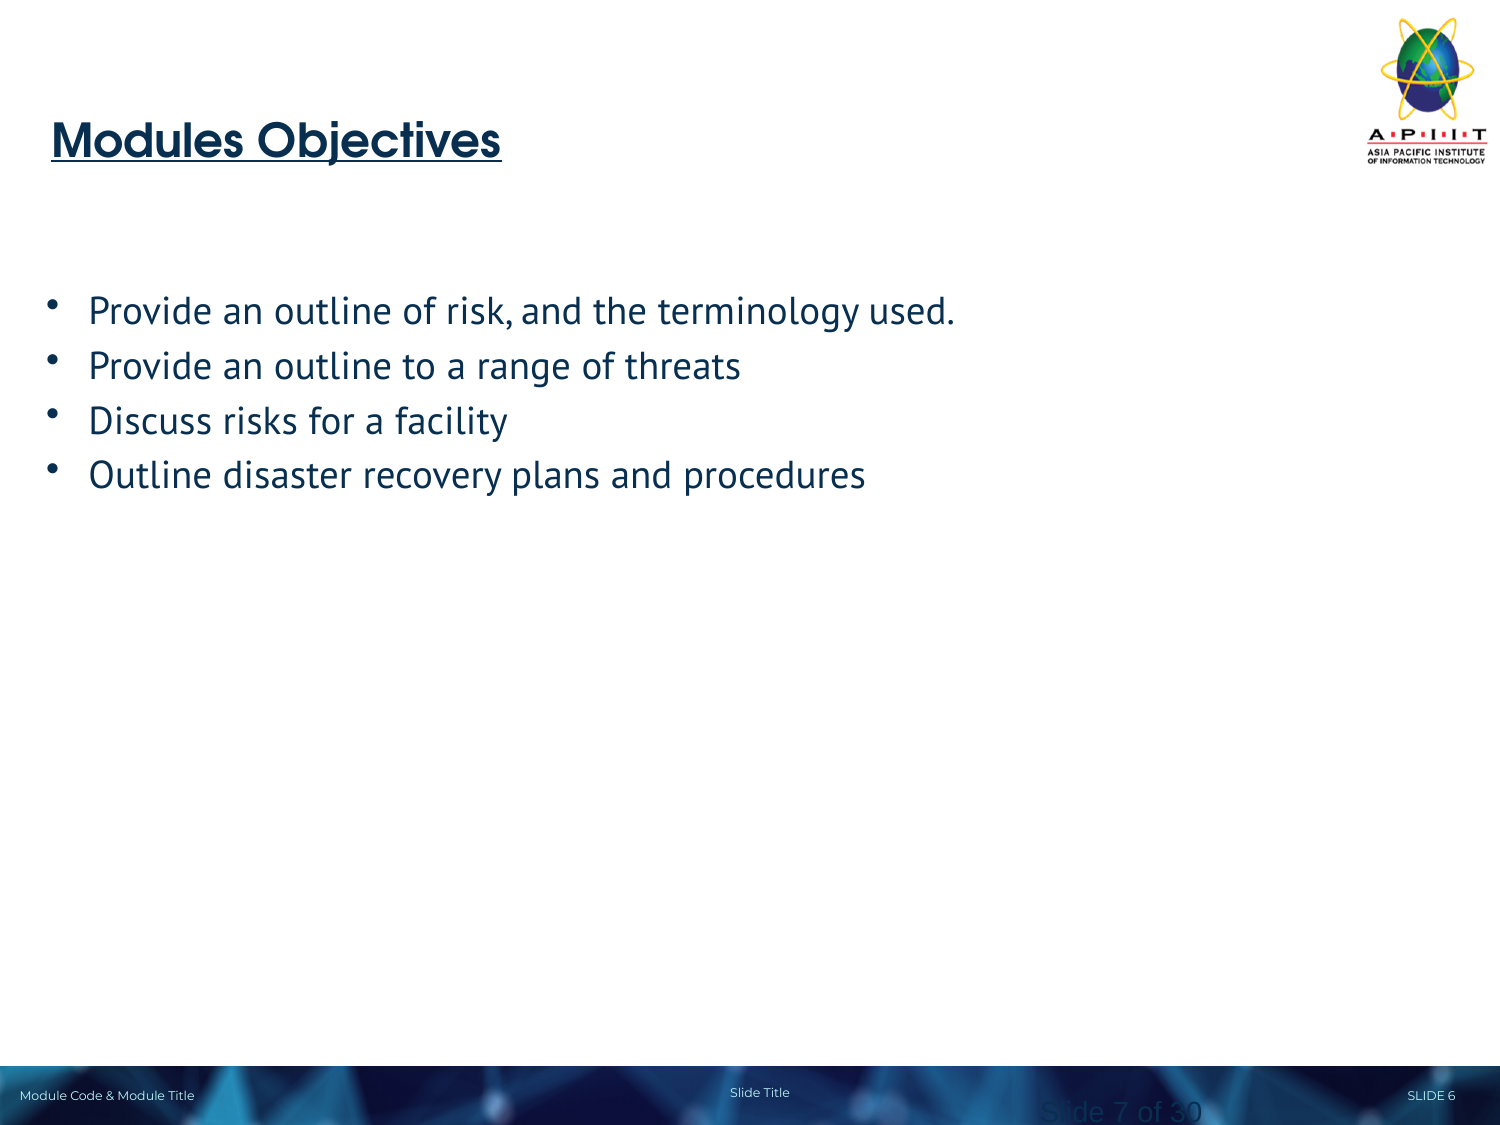

# Modules Objectives
Provide an outline of risk, and the terminology used.
Provide an outline to a range of threats
Discuss risks for a facility
Outline disaster recovery plans and procedures
Slide 7 of 30